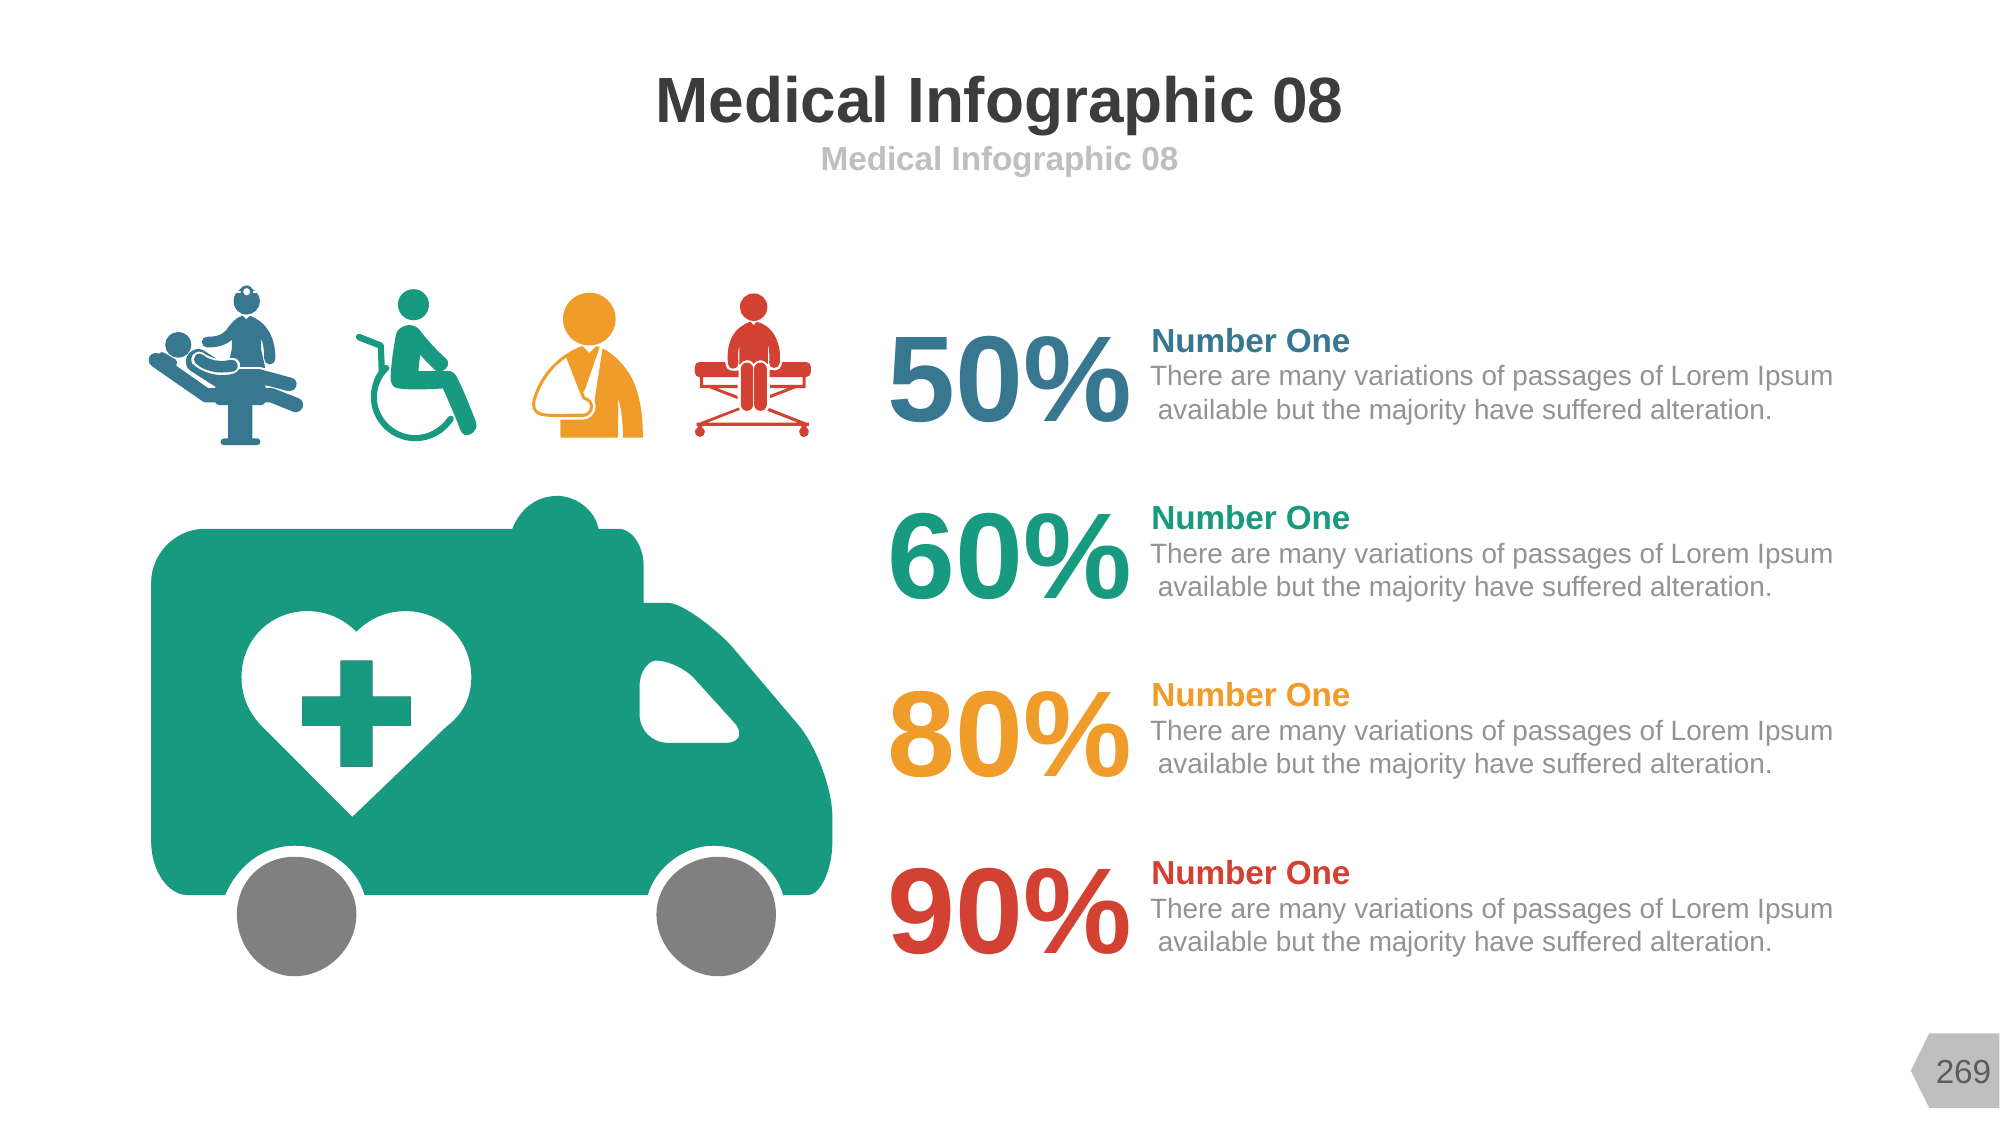

# Medical Infographic 08
Medical Infographic 08

50%
Number One
There are many variations of passages of Lorem Ipsum
 available but the majority have suffered alteration.
60%

Number One
There are many variations of passages of Lorem Ipsum
 available but the majority have suffered alteration.
80%
Number One
There are many variations of passages of Lorem Ipsum
 available but the majority have suffered alteration.
90%
Number One
There are many variations of passages of Lorem Ipsum
 available but the majority have suffered alteration.